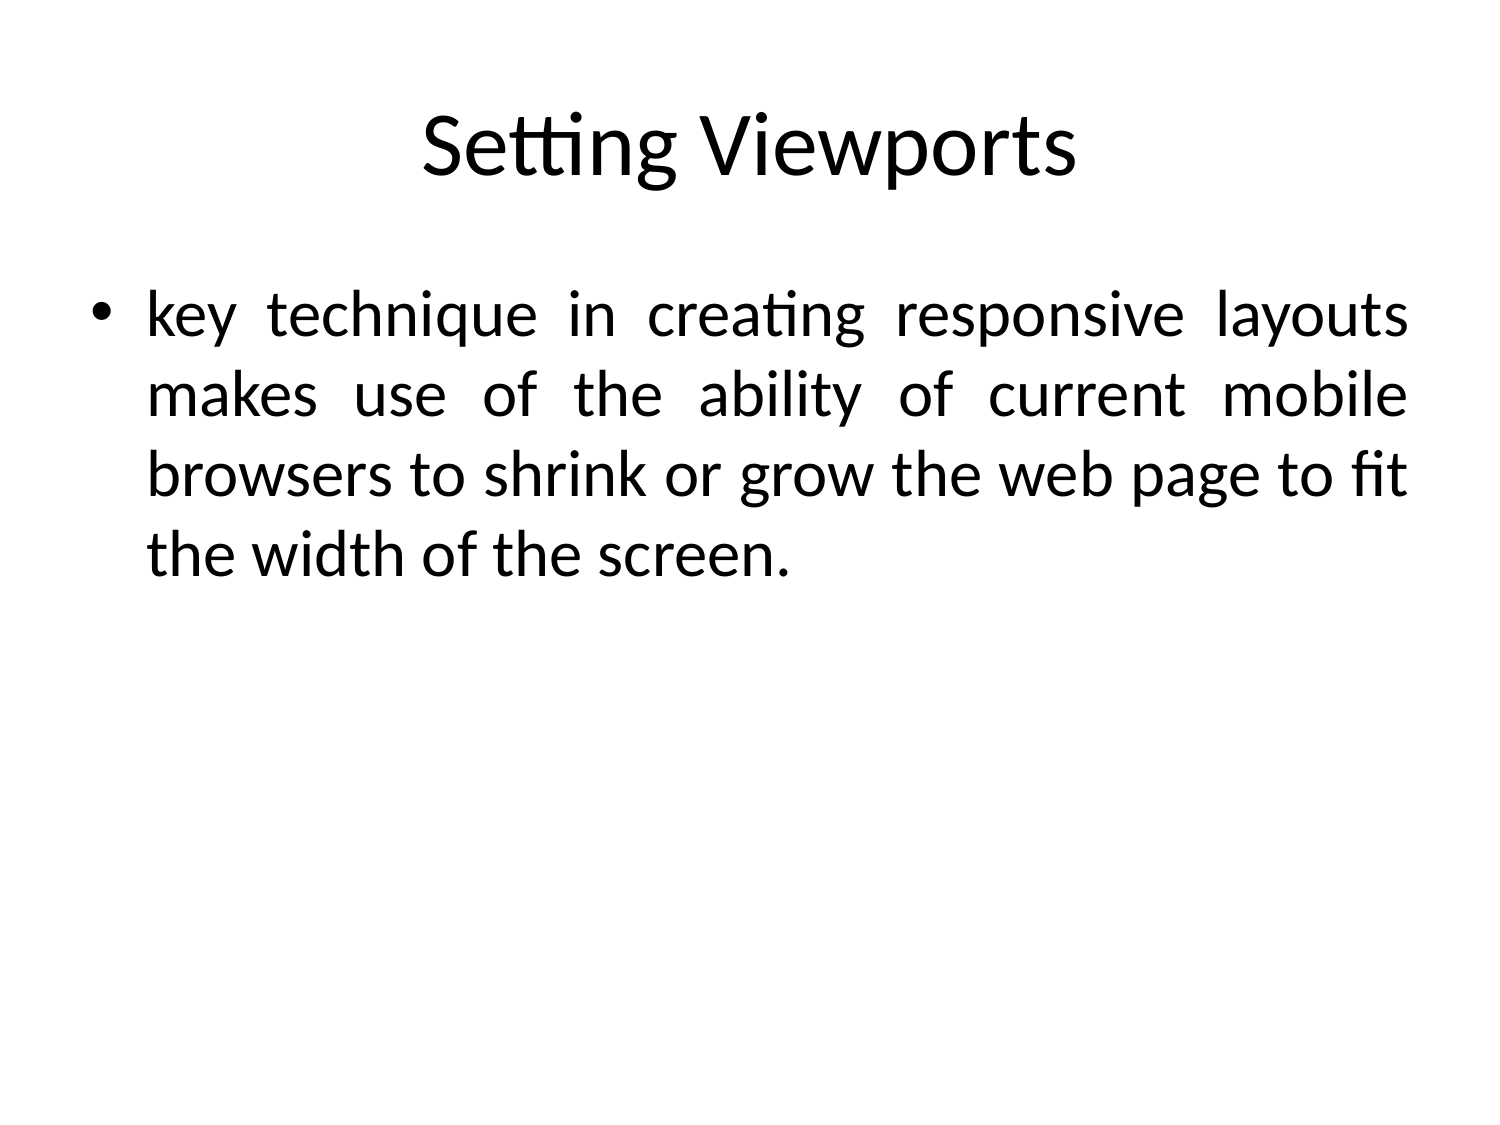

# Setting Viewports
key technique in creating responsive layouts makes use of the ability of current mobile browsers to shrink or grow the web page to fit the width of the screen.